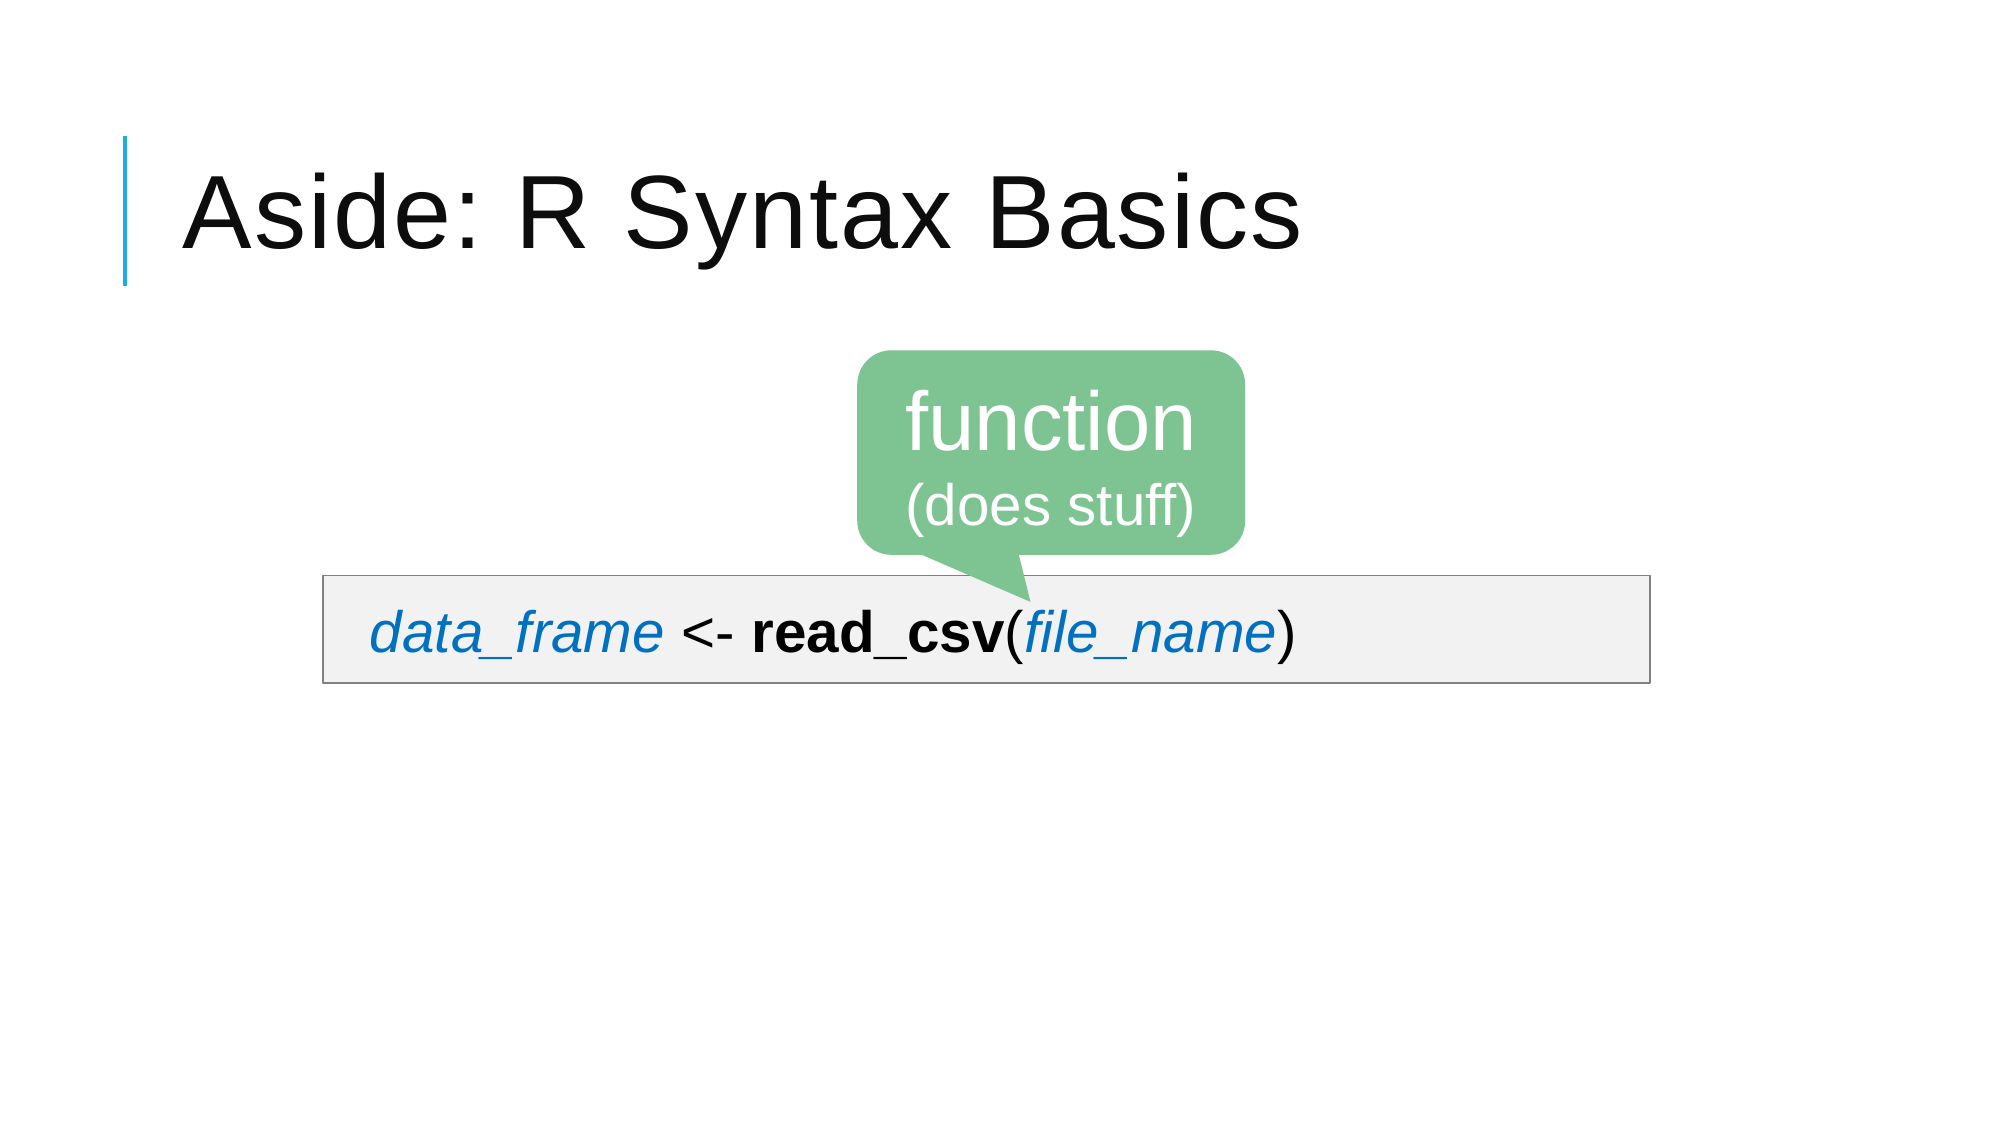

# Aside: R Syntax Basics

function
(does stuff)

  data_frame <- read_csv(file_name)